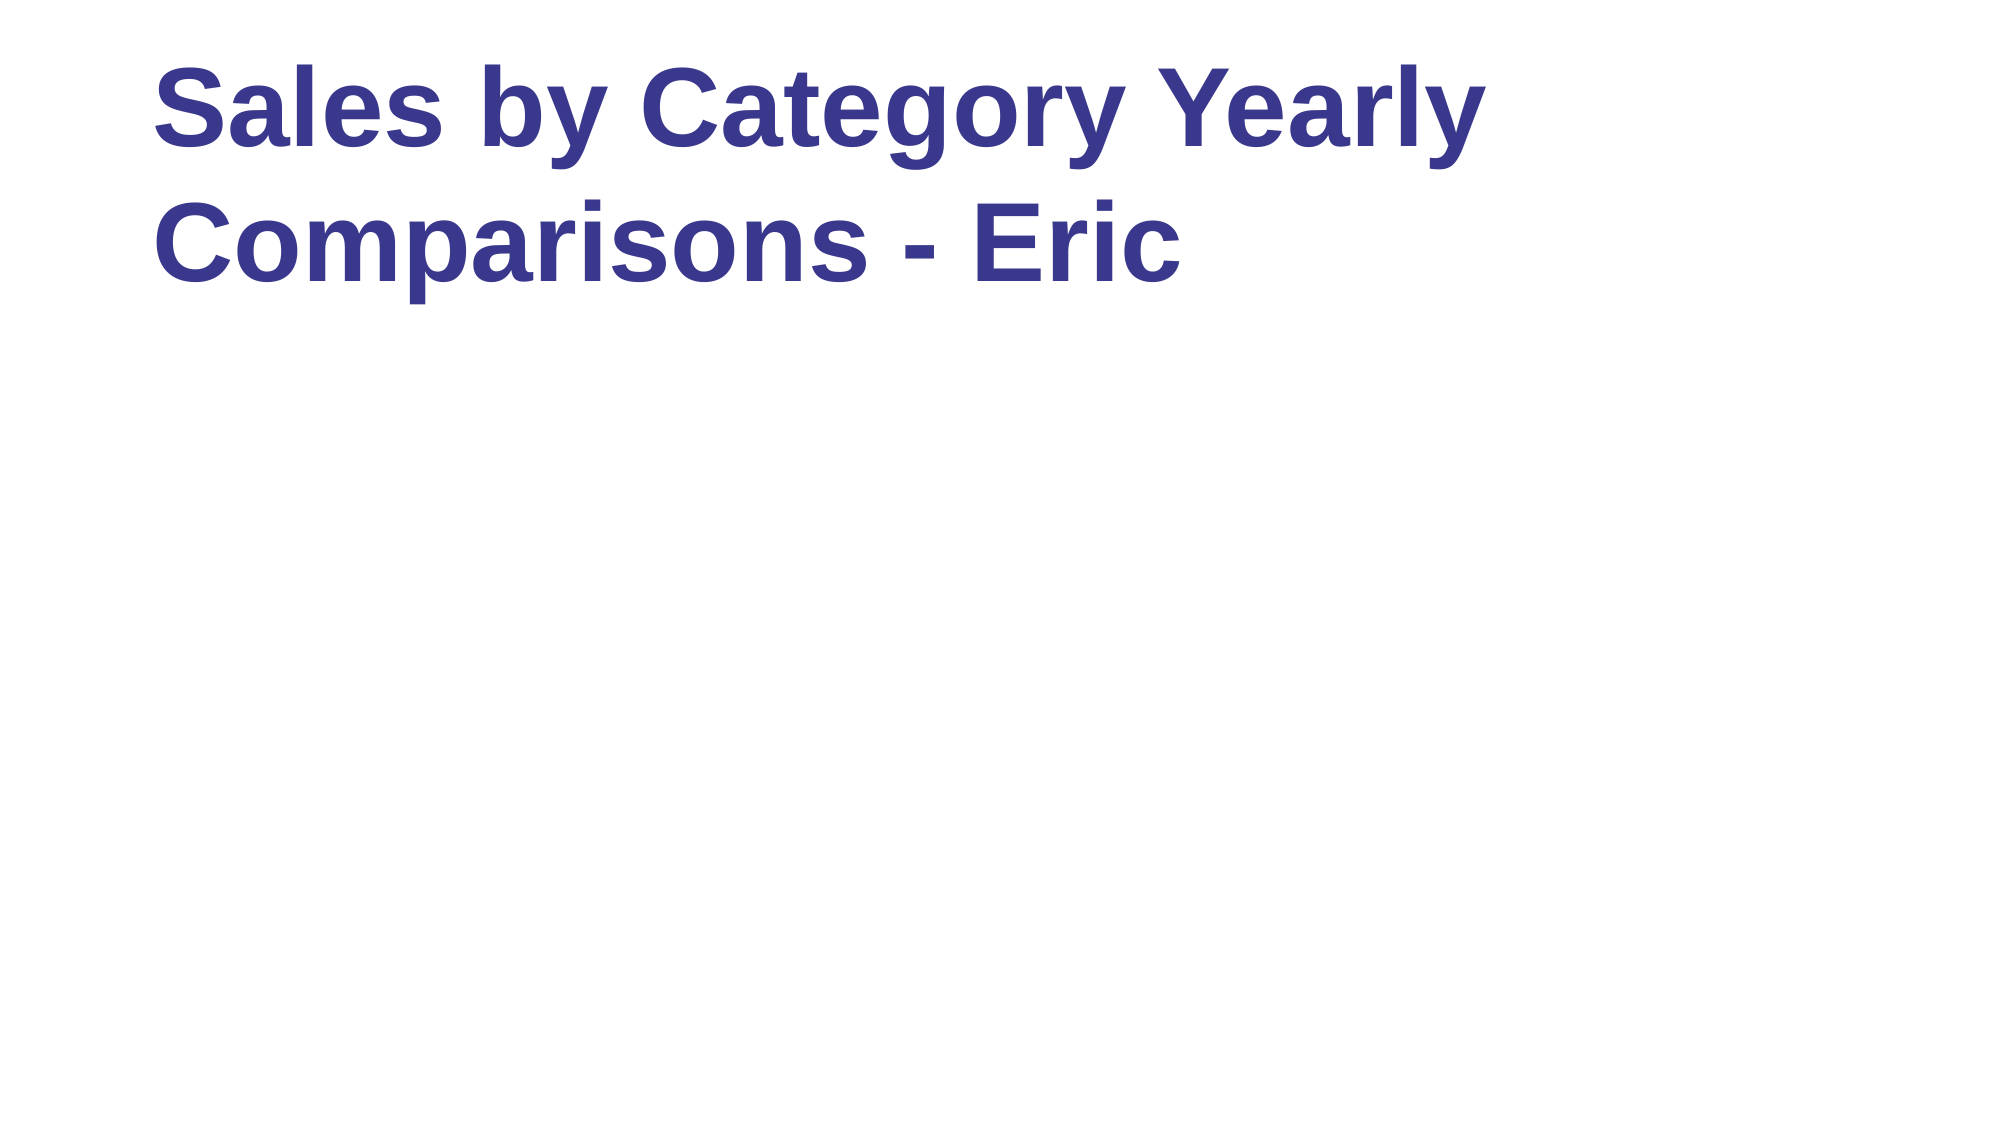

# Sales by Category Yearly Comparisons - Eric